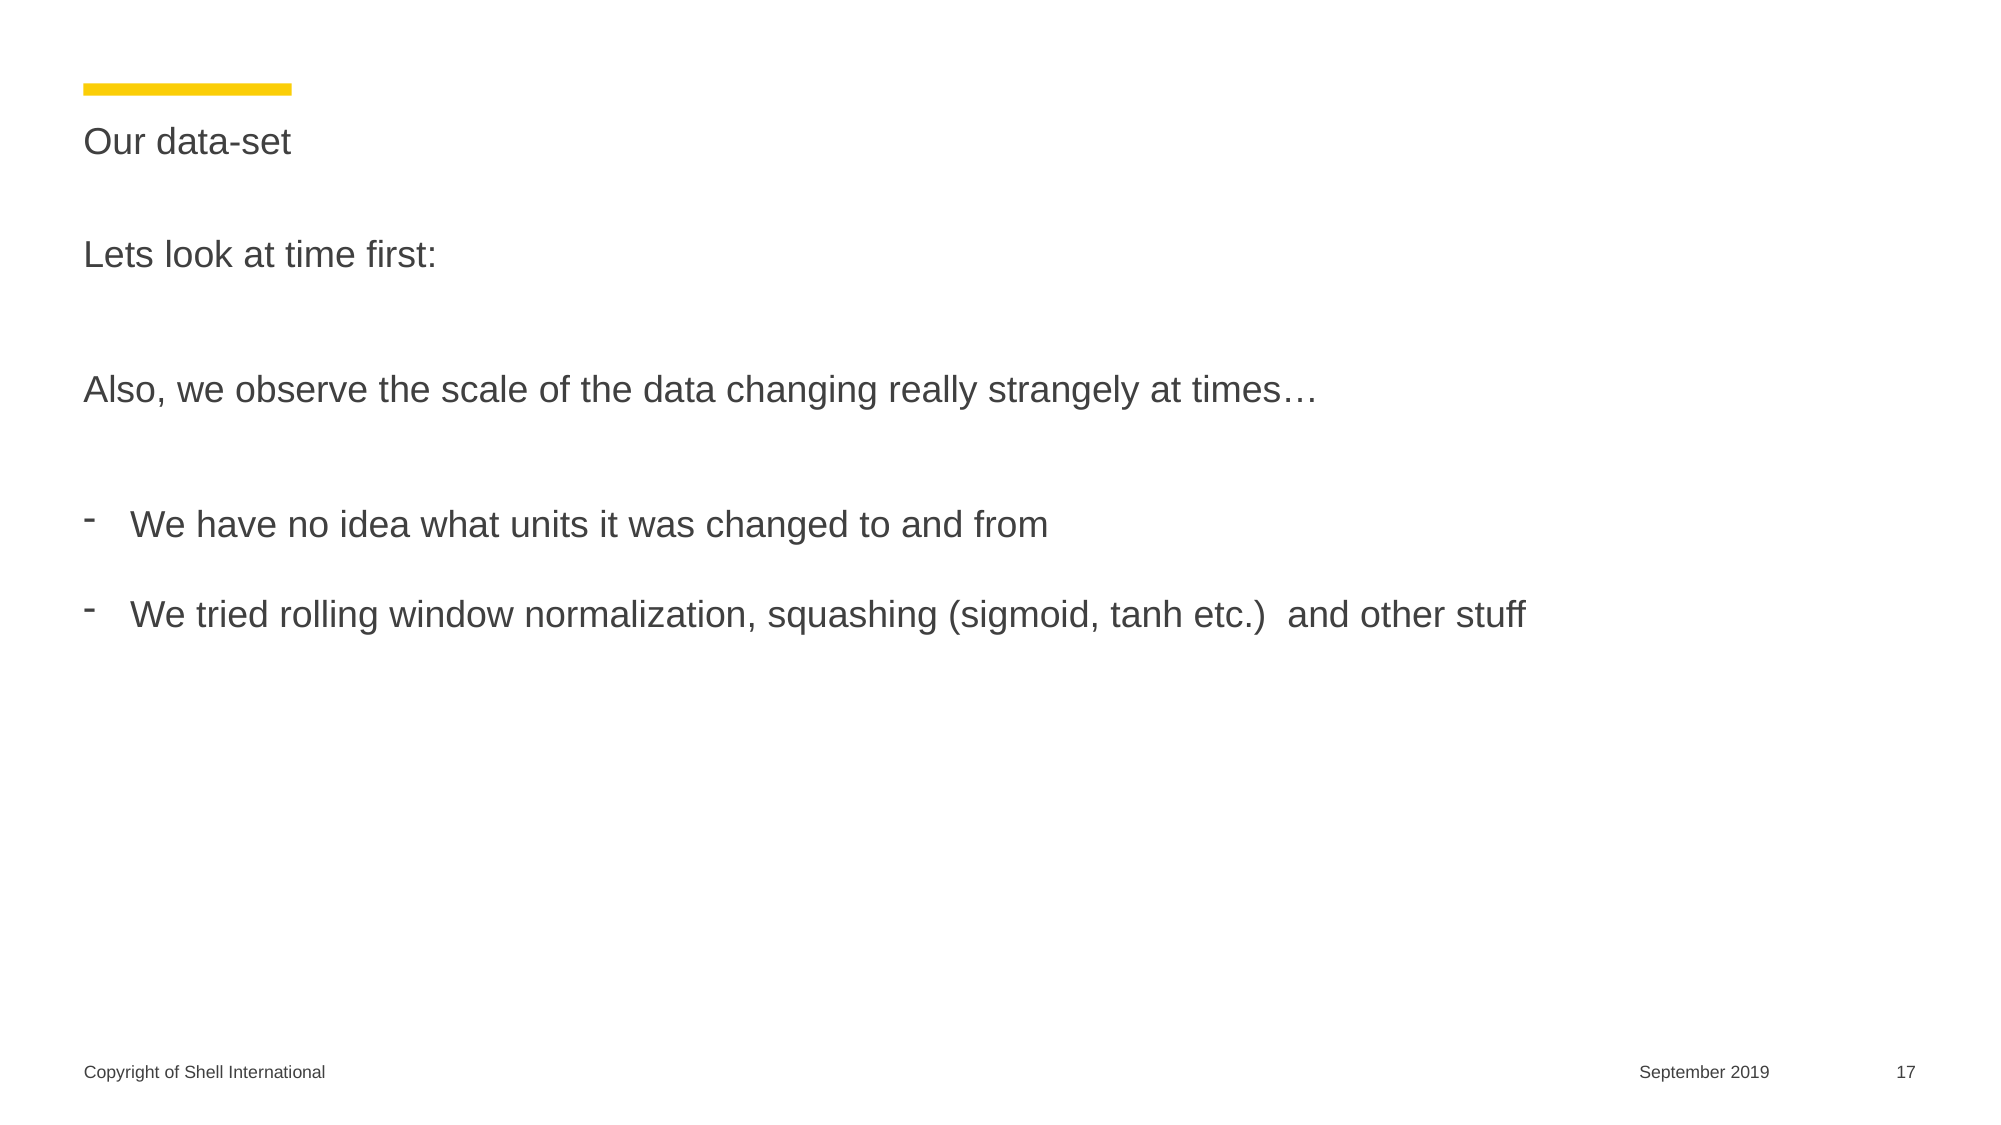

# Our data-set
Lets look at time first:

Also, we observe the scale of the data changing really strangely at times…

We have no idea what units it was changed to and from

We tried rolling window normalization, squashing (sigmoid, tanh etc.)  and other stuff

17
September 2019